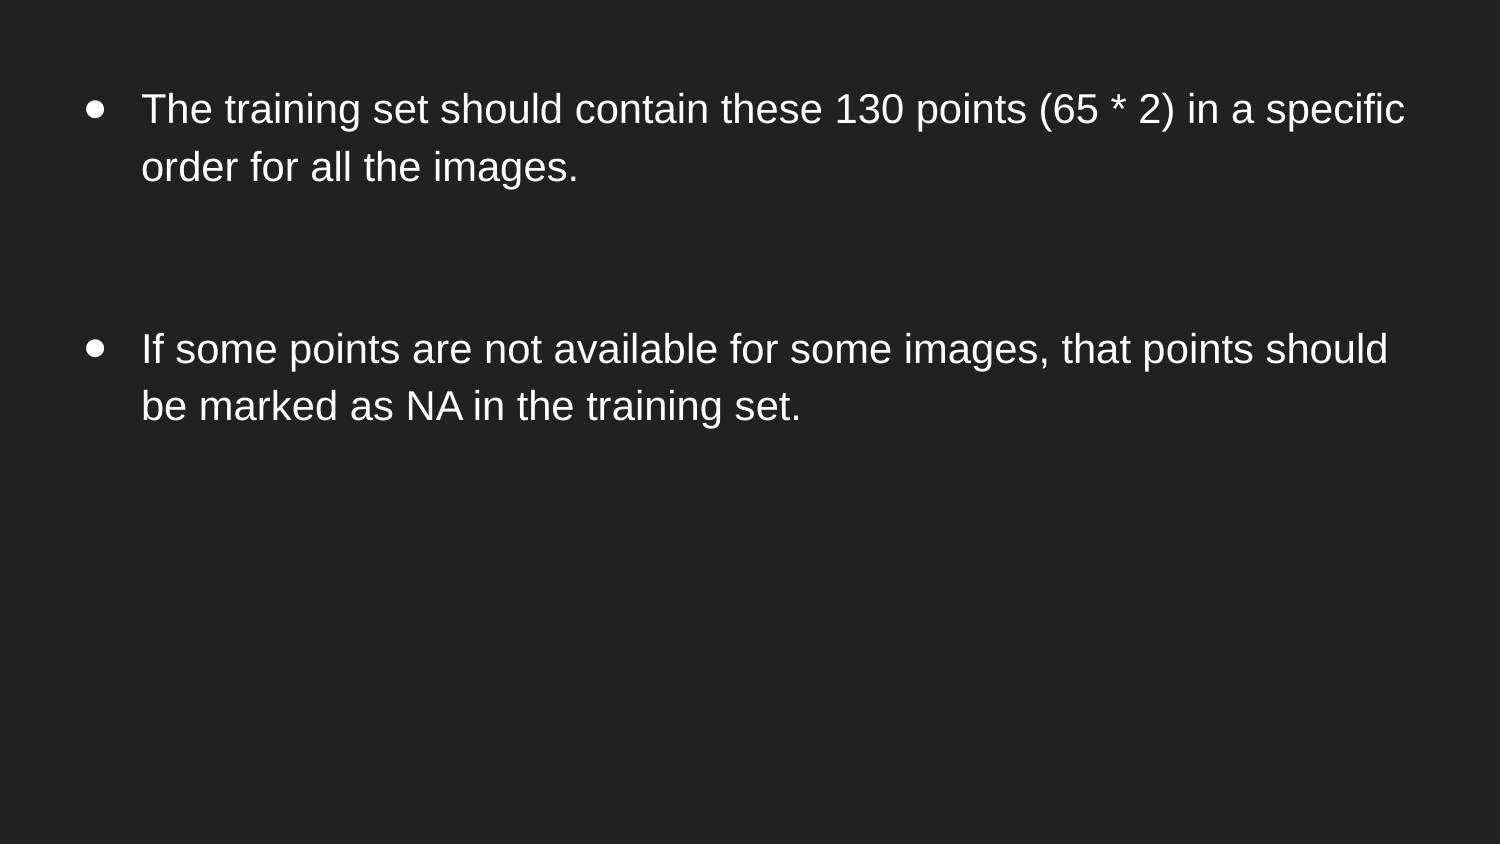

The training set should contain these 130 points (65 * 2) in a specific order for all the images.

If some points are not available for some images, that points should be marked as NA in the training set.